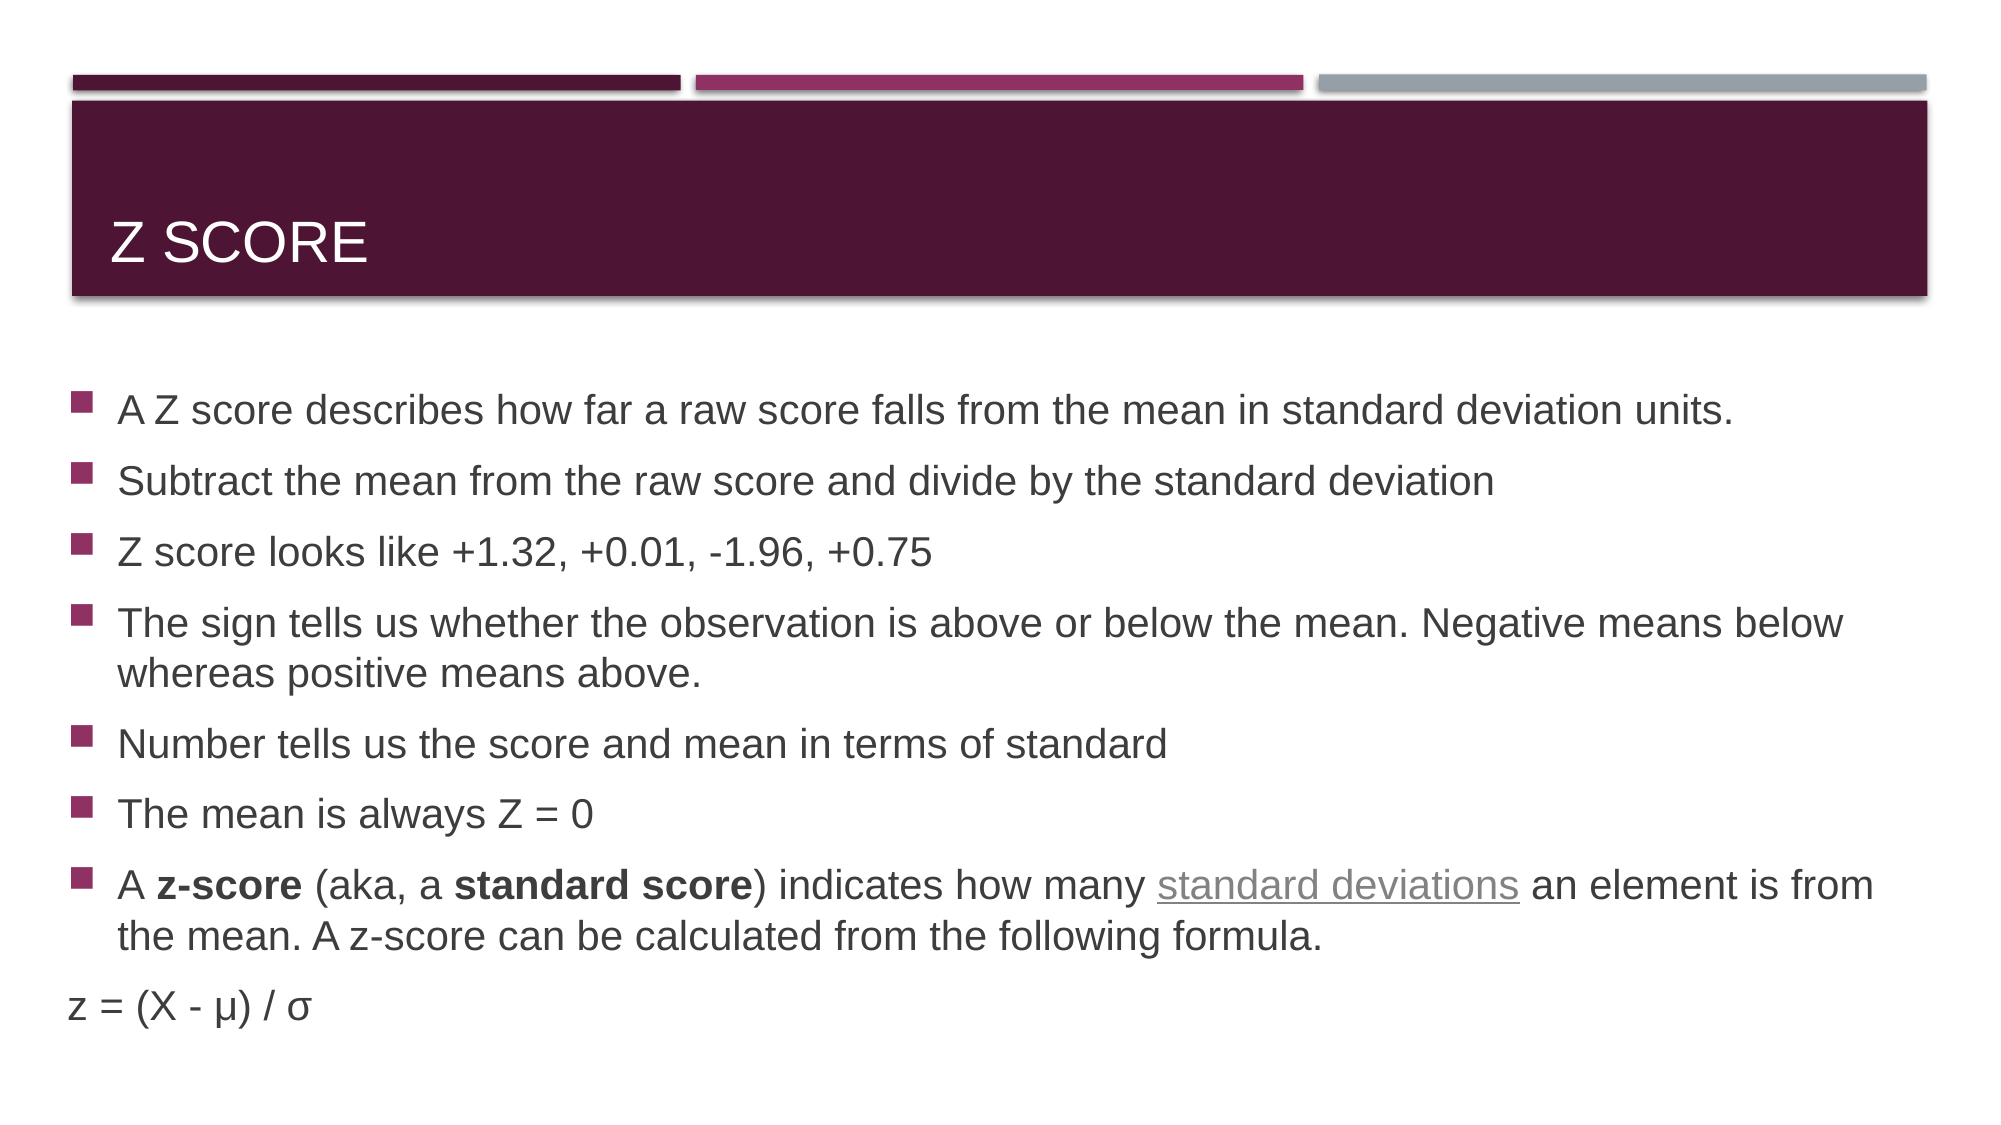

# Z score
A Z score describes how far a raw score falls from the mean in standard deviation units.
Subtract the mean from the raw score and divide by the standard deviation
Z score looks like +1.32, +0.01, -1.96, +0.75
The sign tells us whether the observation is above or below the mean. Negative means below whereas positive means above.
Number tells us the score and mean in terms of standard
The mean is always Z = 0
A z-score (aka, a standard score) indicates how many standard deviations an element is from the mean. A z-score can be calculated from the following formula.
z = (X - μ) / σ